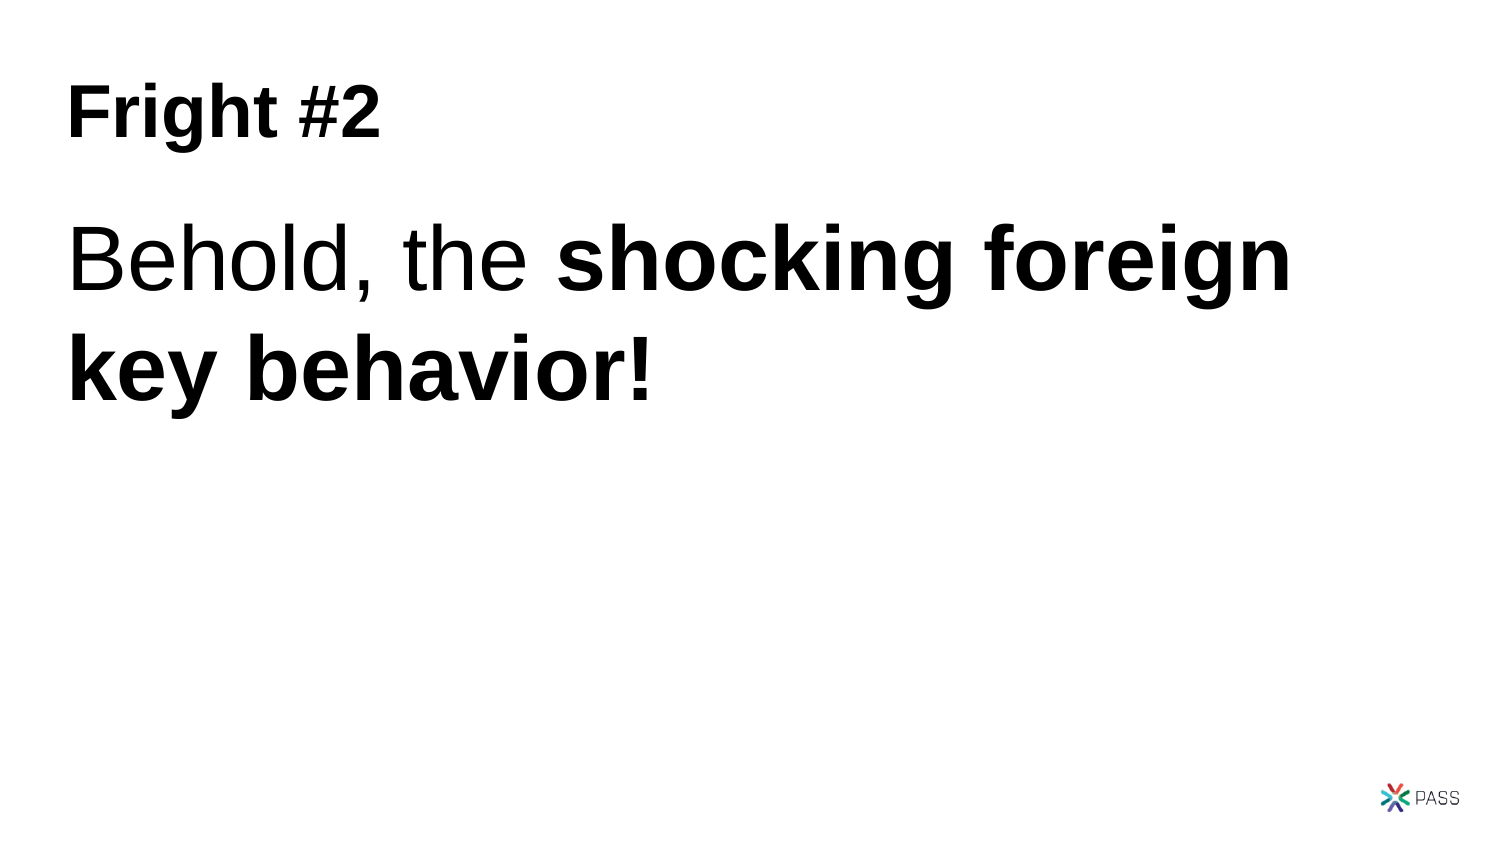

# Fright #2
Behold, the shocking foreign key behavior!